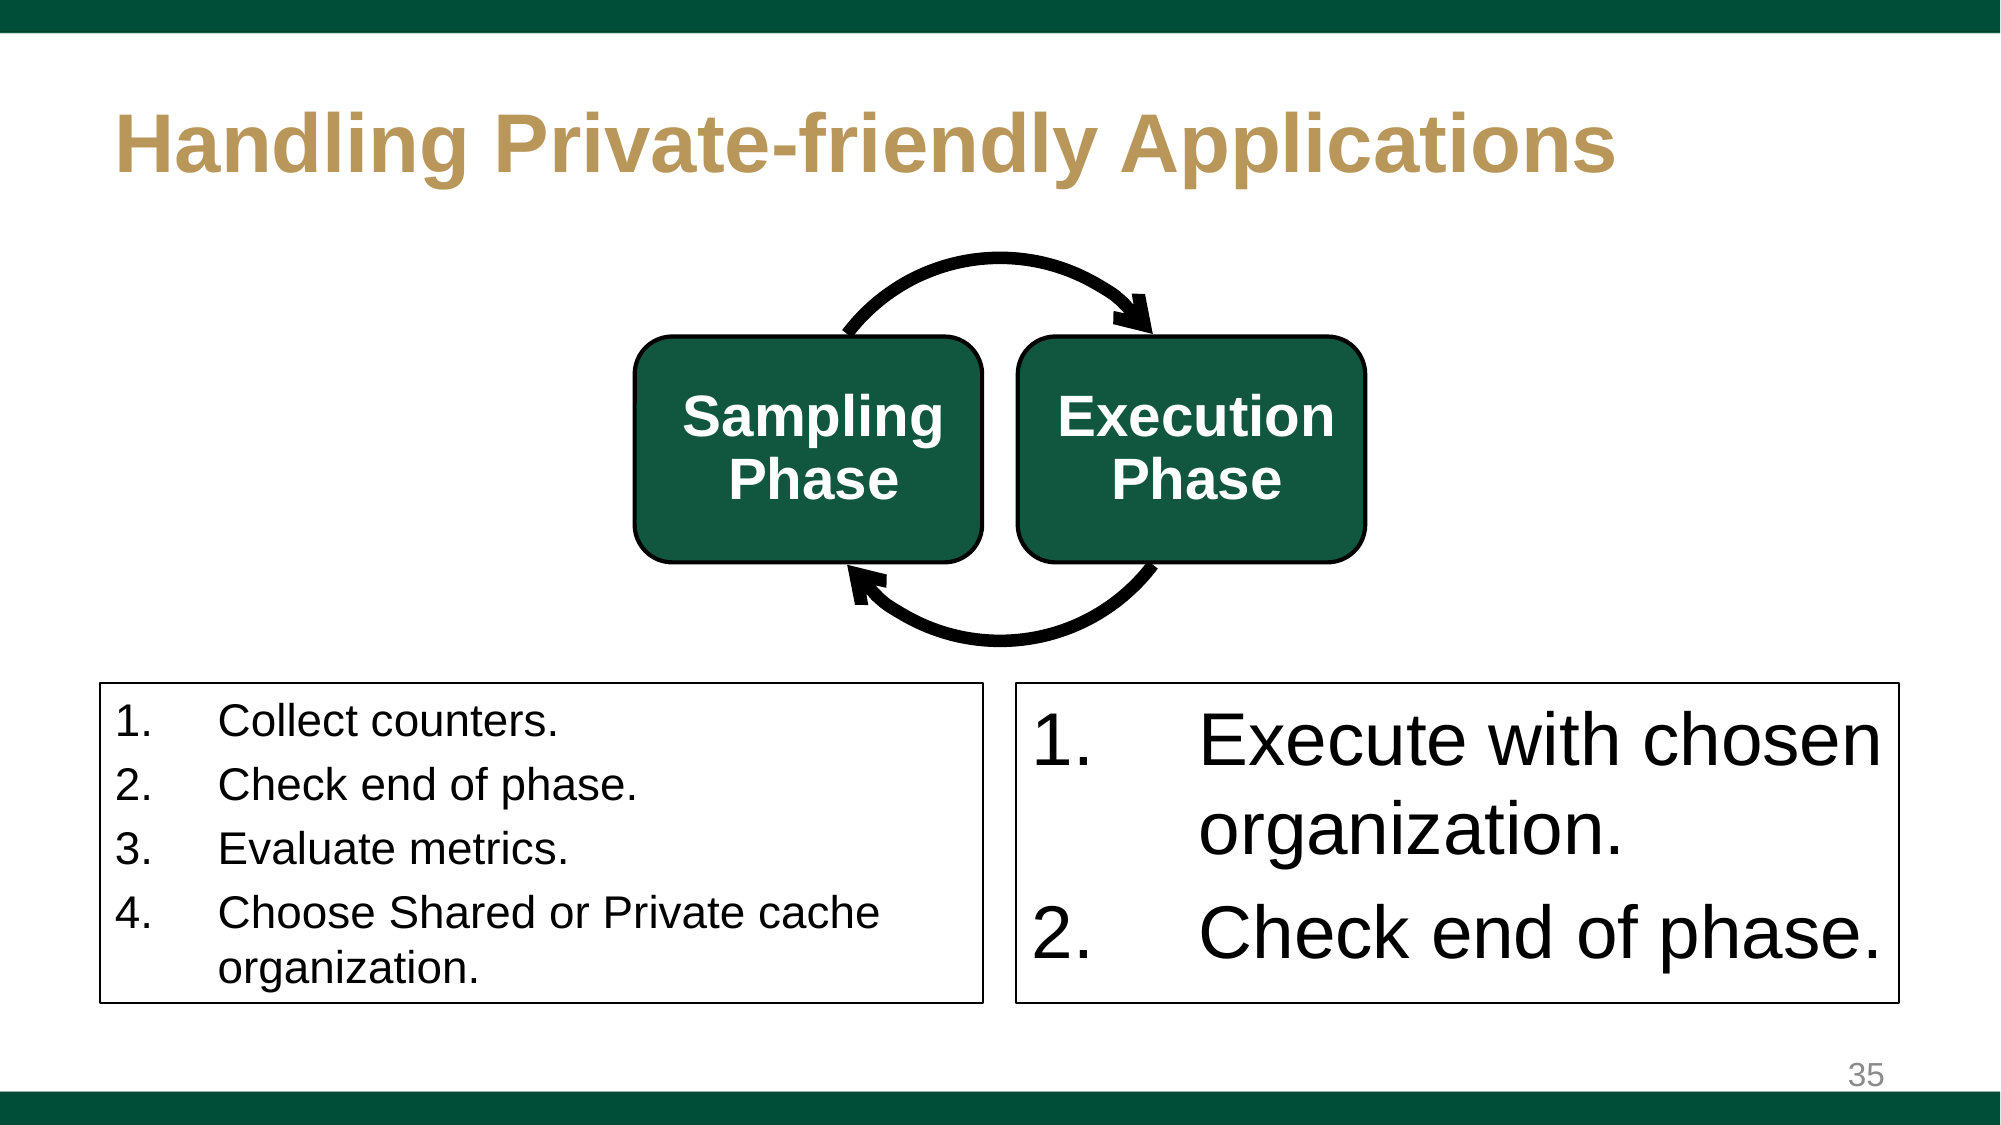

# Handling Private-friendly Applications
Sampling Phase
Execution Phase

Collect counters.
Check end of phase.
Evaluate metrics.
Choose Shared or Private cache organization.
Execute with chosen organization.
Check end of phase.

35